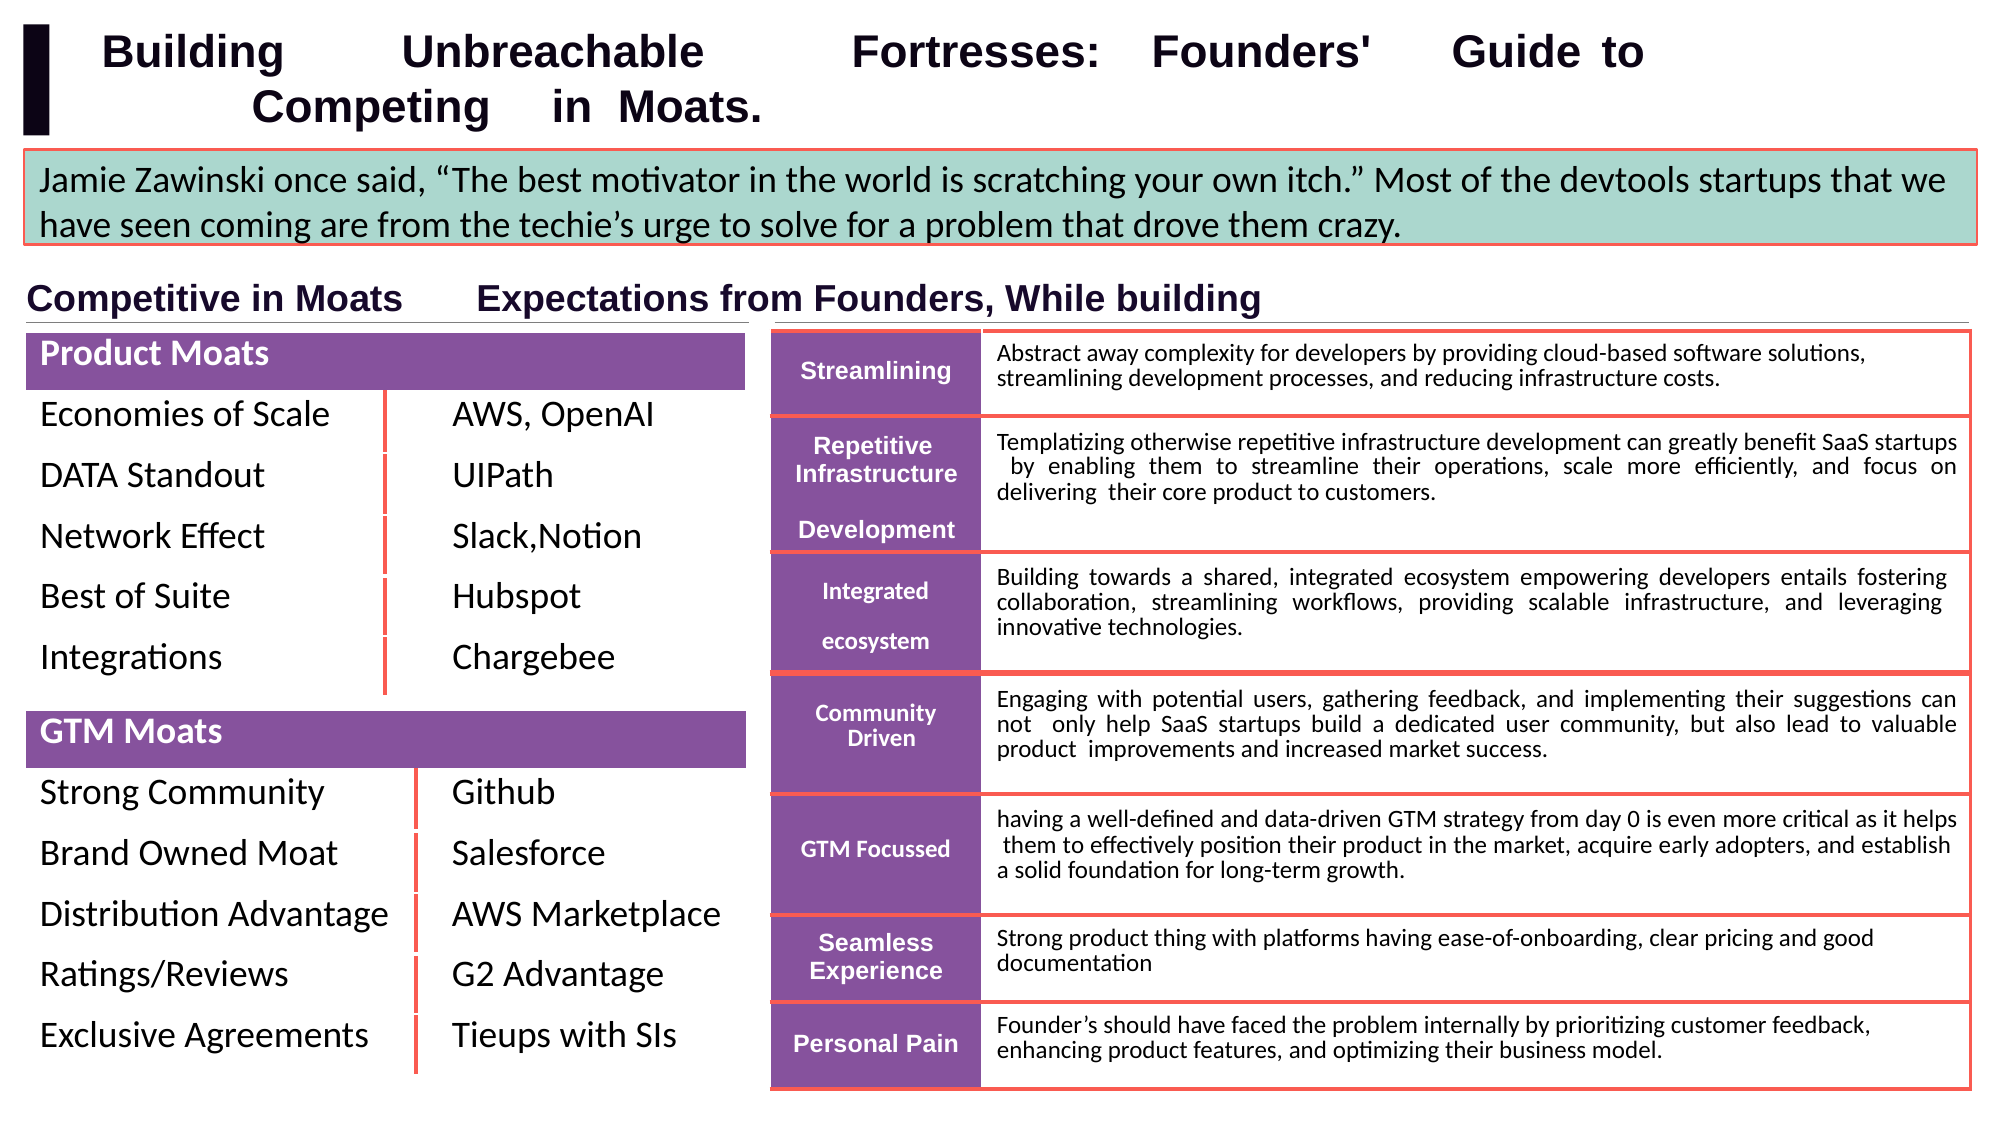

# Building	Unbreachable	Fortresses:	Founders'	Guide	to	Competing	in  Moats.

Jamie Zawinski once said, “The best motivator in the world is scratching your own itch.” Most of the devtools startups that we
have seen coming are from the techie’s urge to solve for a problem that drove them crazy.
Competitive in Moats	Expectations from Founders, While building

| Streamlining | Abstract away complexity for developers by providing cloud-based software solutions, streamlining development processes, and reducing infrastructure costs. |
| --- | --- |
| Repetitive Infrastructure Development | Templatizing otherwise repetitive infrastructure development can greatly benefit SaaS startups by enabling them to streamline their operations, scale more efficiently, and focus on delivering their core product to customers. |
| Integrated ecosystem | Building towards a shared, integrated ecosystem empowering developers entails fostering collaboration, streamlining workflows, providing scalable infrastructure, and leveraging innovative technologies. |
| Community Driven | Engaging with potential users, gathering feedback, and implementing their suggestions can not only help SaaS startups build a dedicated user community, but also lead to valuable product improvements and increased market success. |
| GTM Focussed | having a well-defined and data-driven GTM strategy from day 0 is even more critical as it helps them to effectively position their product in the market, acquire early adopters, and establish a solid foundation for long-term growth. |
| Seamless Experience | Strong product thing with platforms having ease-of-onboarding, clear pricing and good documentation |
| Personal Pain | Founder’s should have faced the problem internally by prioritizing customer feedback, enhancing product features, and optimizing their business model. |
| Product Moats |  |  |
| --- | --- | --- |
| Economies of Scale |  | AWS, OpenAI |
| DATA Standout |  | UIPath |
| Network Effect |  | Slack,Notion |
| Best of Suite |  | Hubspot |
| Integrations |  | Chargebee |
| GTM Moats |  |  |
| --- | --- | --- |
| Strong Community |  | Github |
| Brand Owned Moat |  | Salesforce |
| Distribution Advantage |  | AWS Marketplace |
| Ratings/Reviews |  | G2 Advantage |
| Exclusive Agreements |  | Tieups with SIs |